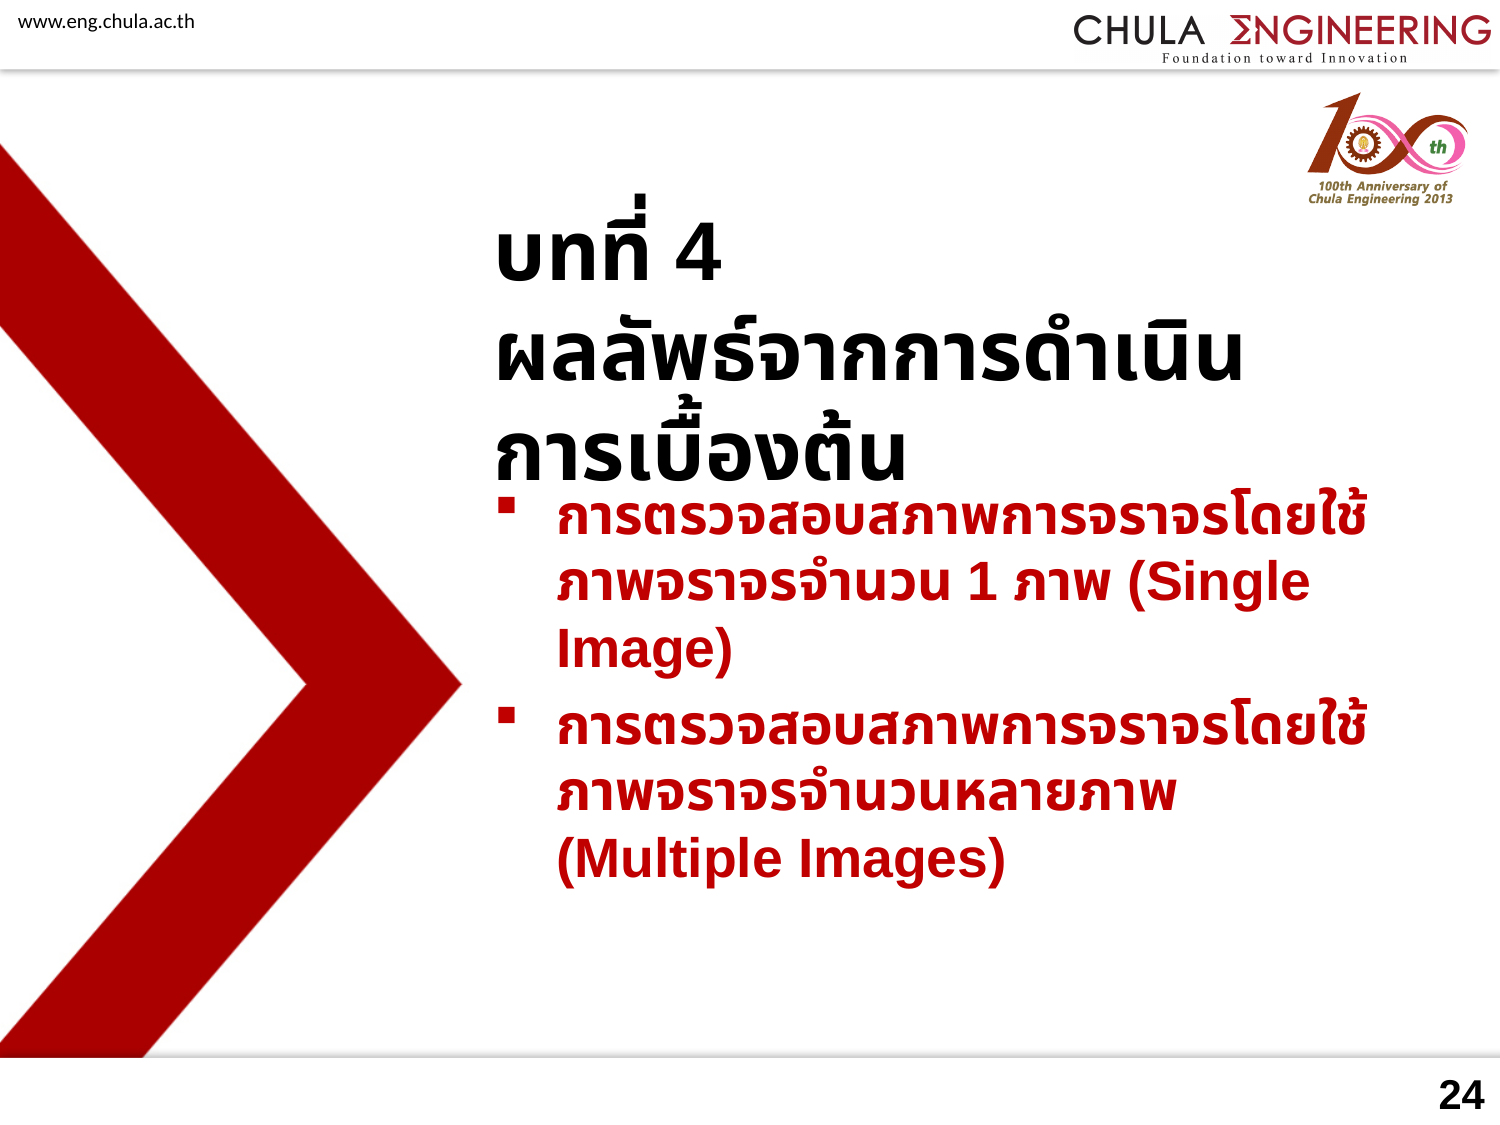

# บทที่ 4 ผลลัพธ์จากการดำเนินการเบื้องต้น
การตรวจสอบสภาพการจราจรโดยใช้ภาพจราจรจำนวน 1 ภาพ (Single Image)
การตรวจสอบสภาพการจราจรโดยใช้ภาพจราจรจำนวนหลายภาพ (Multiple Images)
24